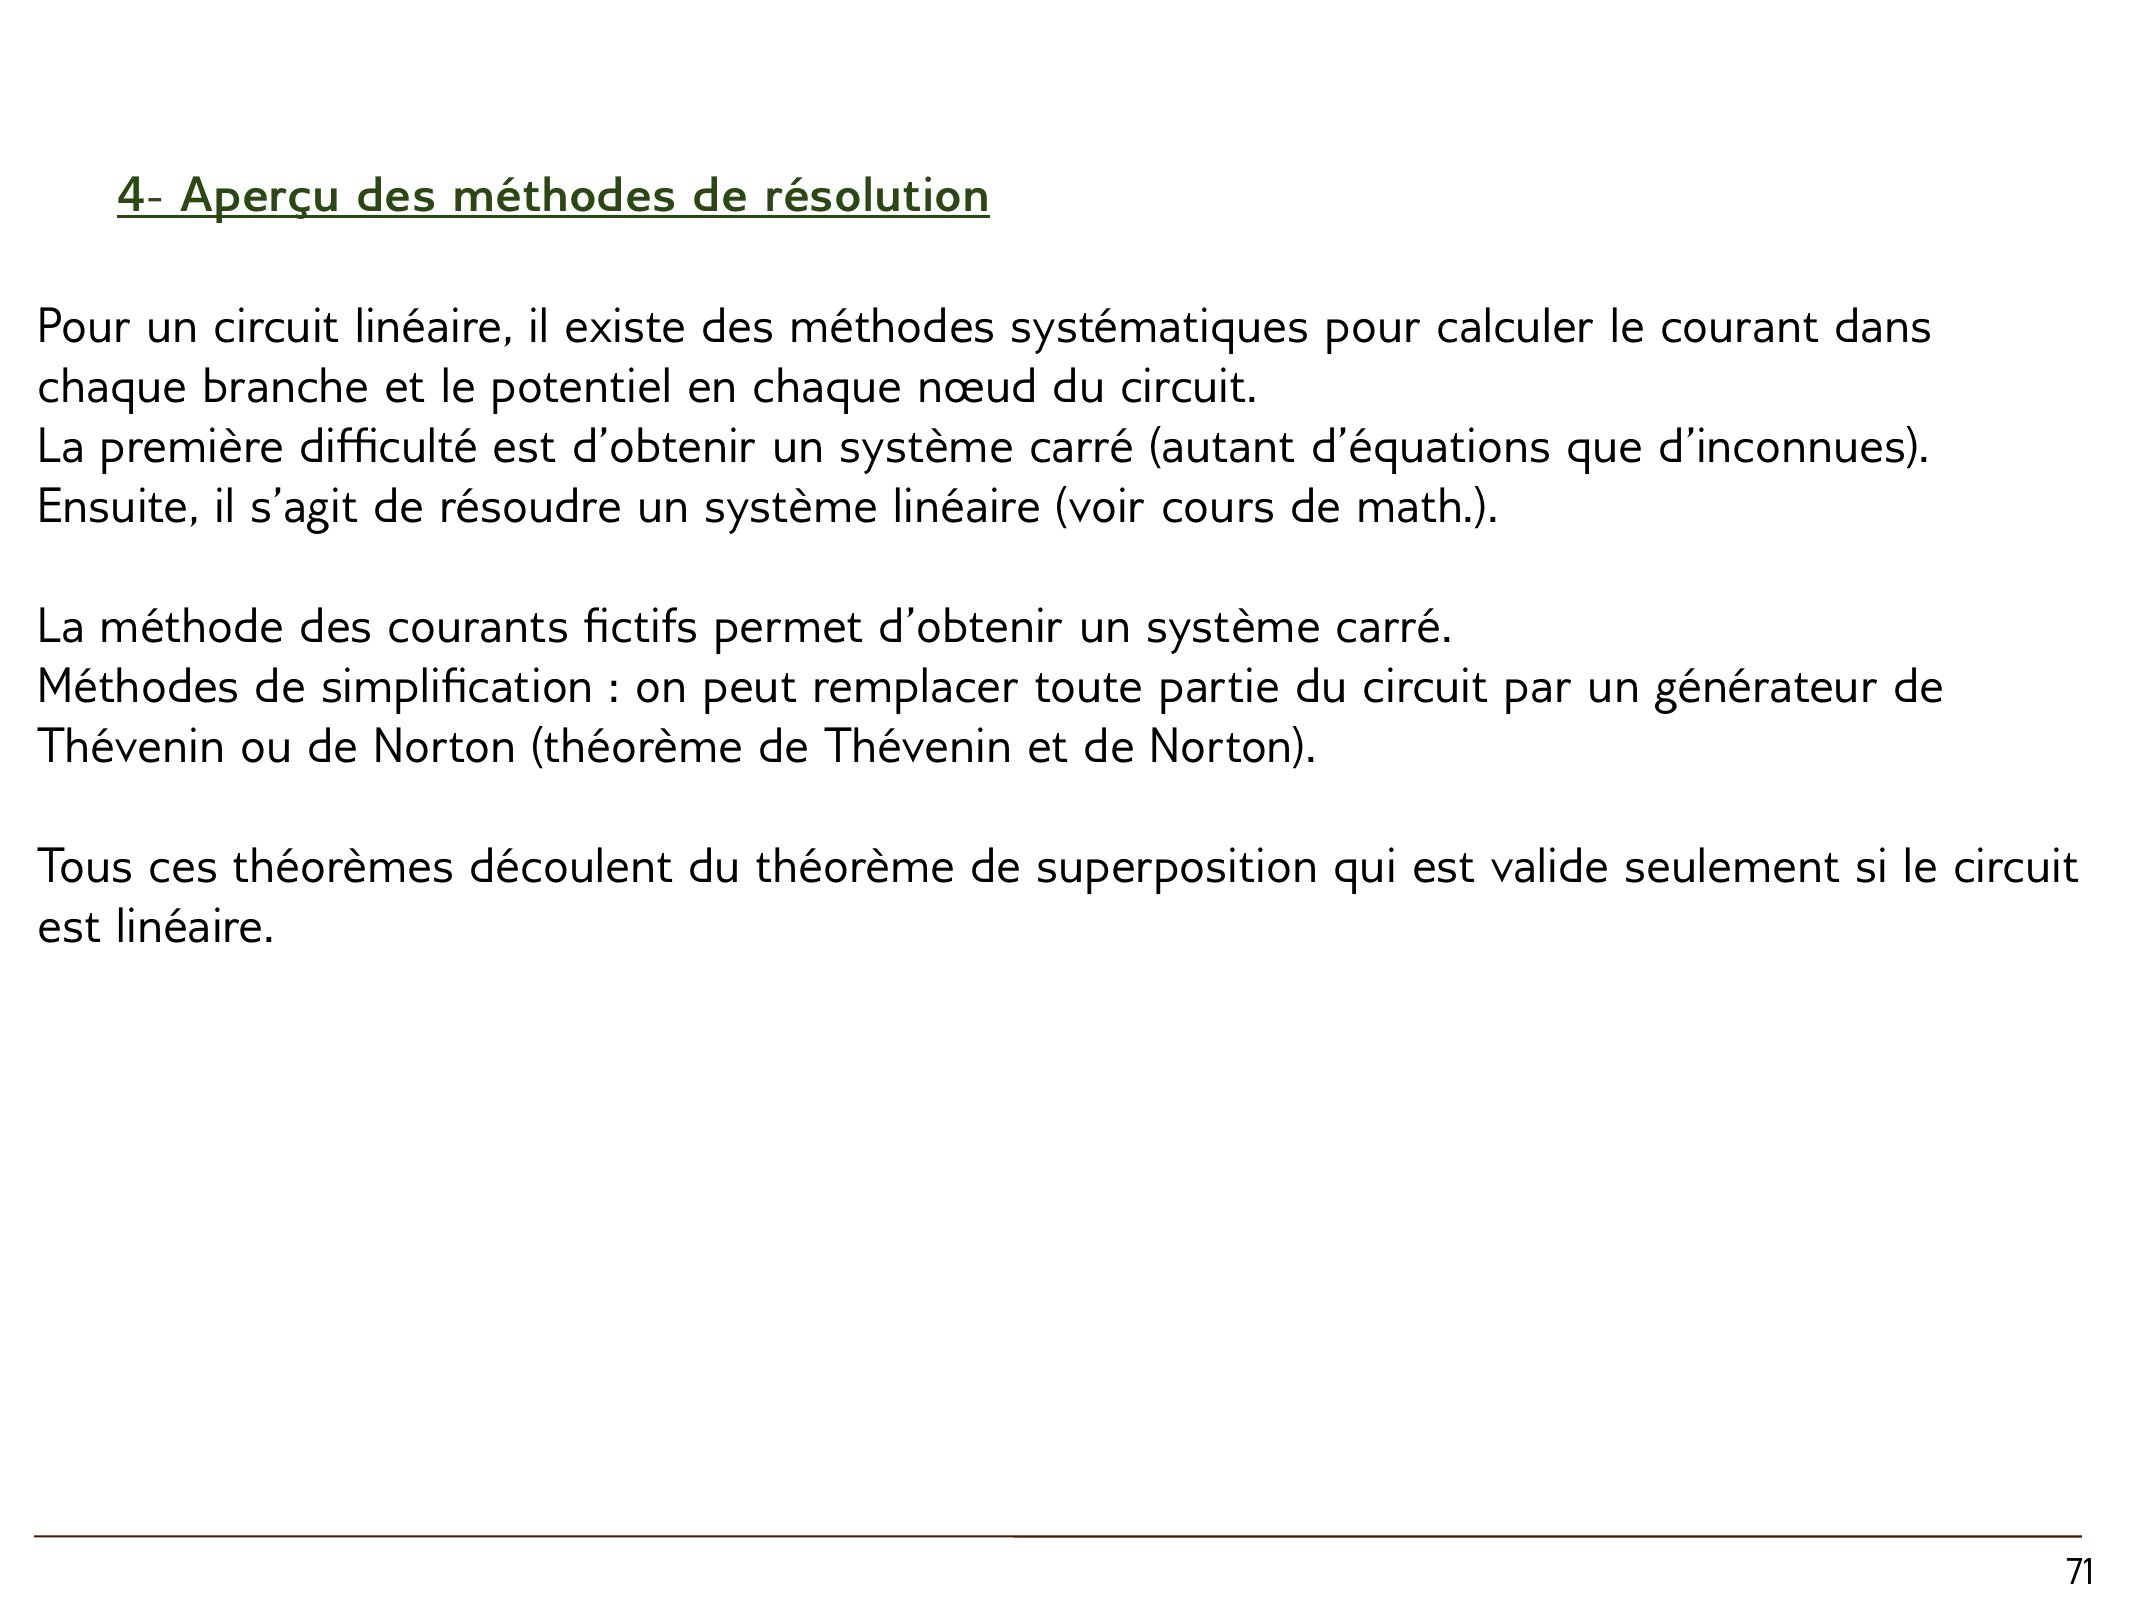

4- Aperçu des méthodes de résolution
Pour un circuit linéaire, il existe des méthodes systématiques pour calculer le courant dans chaque branche et le potentiel en chaque noeud du circuit.
La première difficulté est d’obtenir un système carré (autant d’équations que d’inconnues). Ensuite, il s’agit de résoudre un système linéaire (voir cours de math.).

La méthode des courants fictifs permet d’obtenir un système carré.
Méthodes de simplification : on peut remplacer toute partie du circuit par un générateur de Thévenin ou de Norton (théorème de Thévenin et de Norton).

Tous ces théorèmes découlent du théorème de superposition qui est valide seulement si le circuit est linéaire.

71